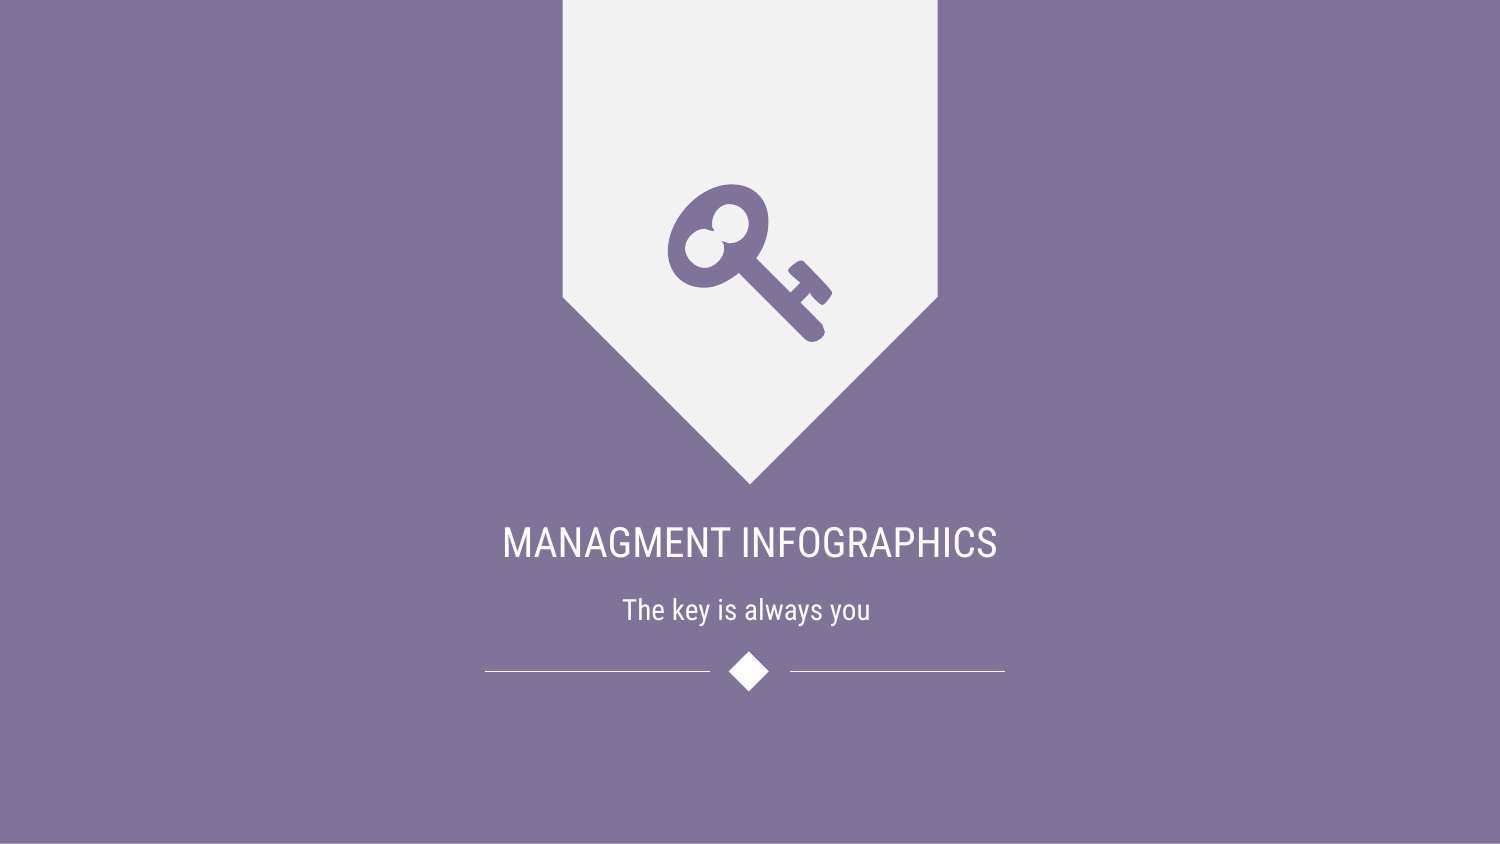

MANAGMENT INFOGRAPHICS
The key is always you